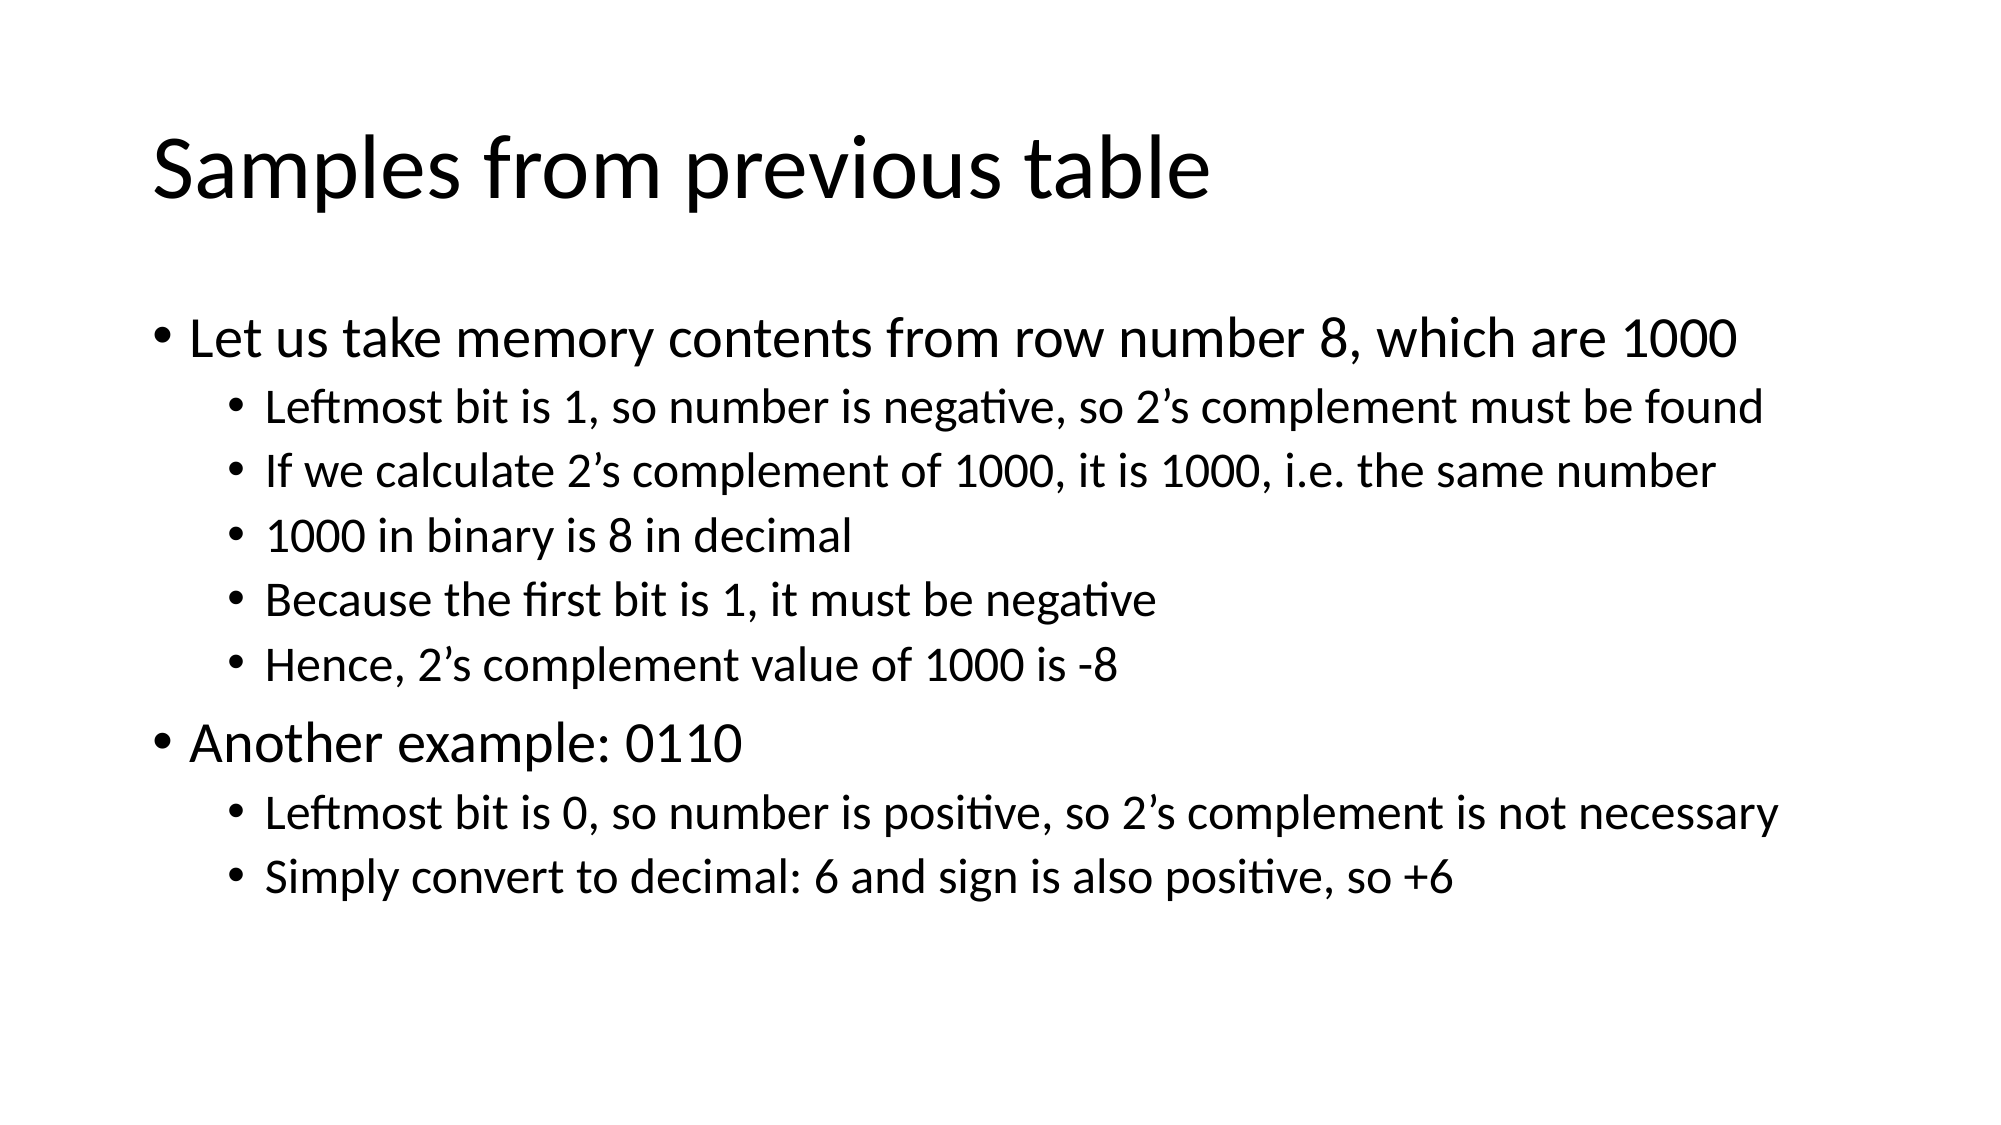

# Samples from previous table
Let us take memory contents from row number 8, which are 1000
Leftmost bit is 1, so number is negative, so 2’s complement must be found
If we calculate 2’s complement of 1000, it is 1000, i.e. the same number
1000 in binary is 8 in decimal
Because the first bit is 1, it must be negative
Hence, 2’s complement value of 1000 is -8
Another example: 0110
Leftmost bit is 0, so number is positive, so 2’s complement is not necessary
Simply convert to decimal: 6 and sign is also positive, so +6